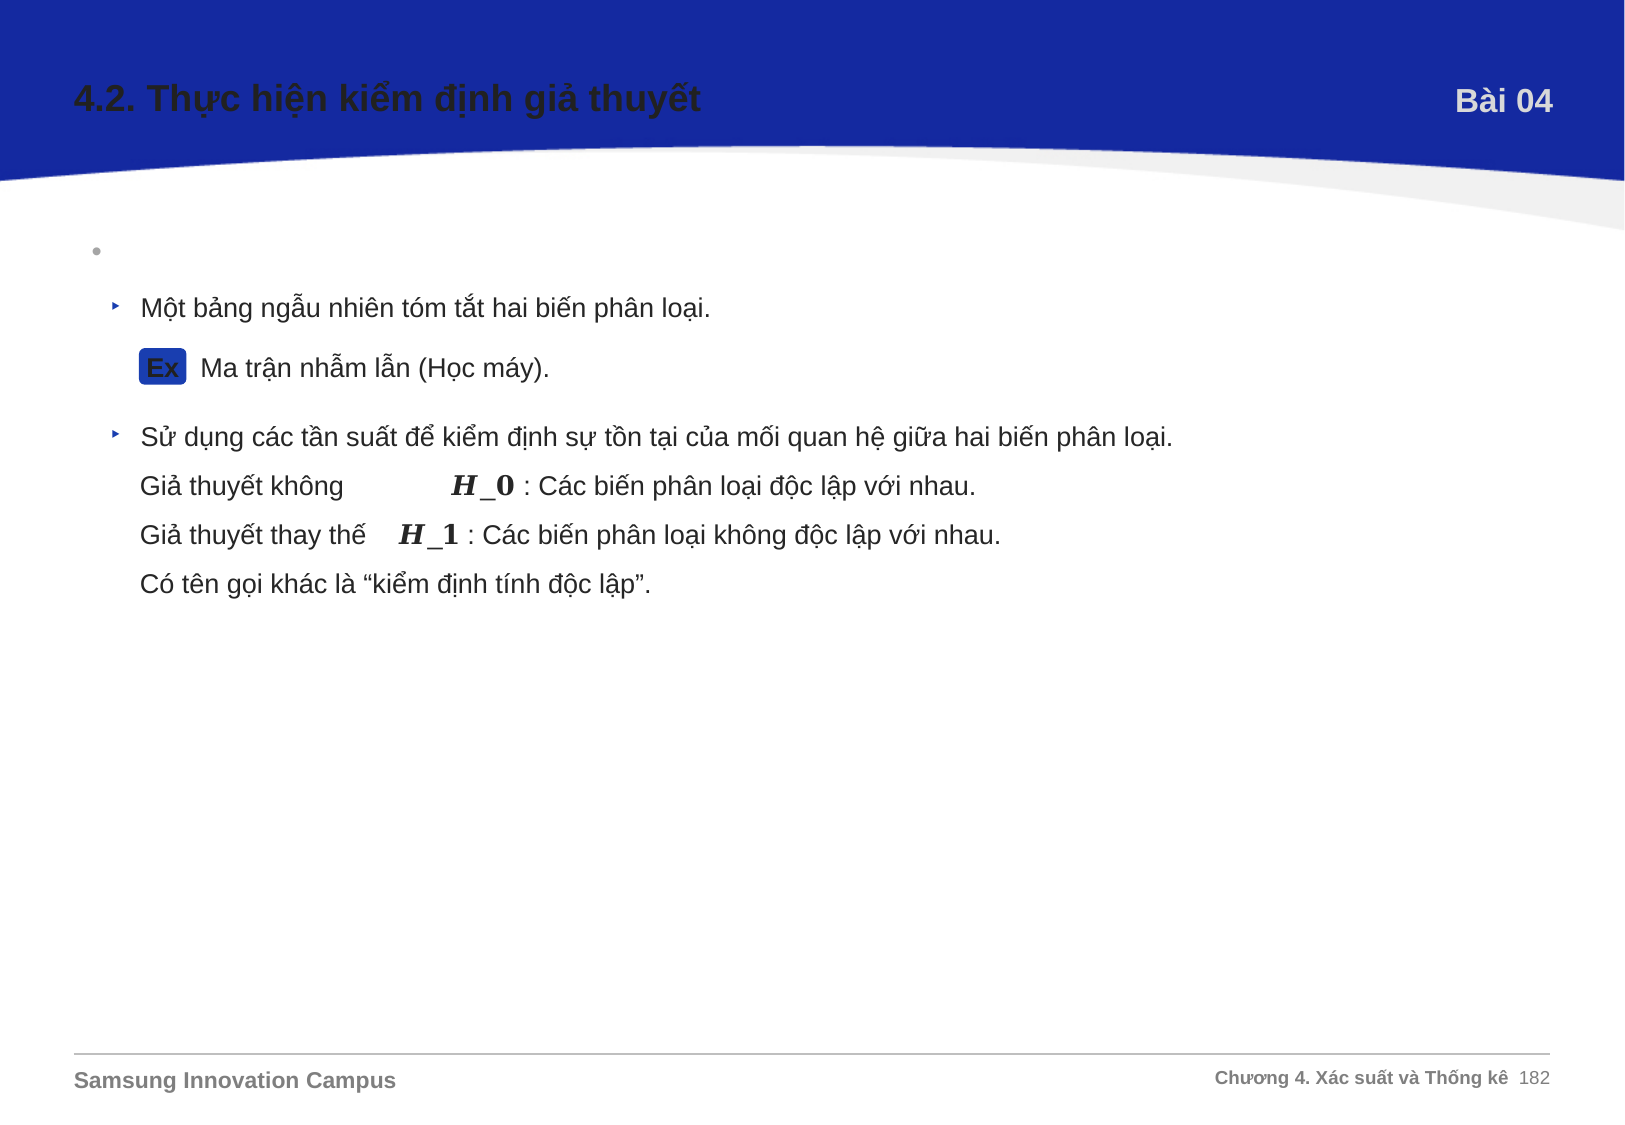

4.2. Thực hiện kiểm định giả thuyết
Bài 04
Kiểm định Chi-bình phương cho bảng hai chiều:
Một bảng ngẫu nhiên tóm tắt hai biến phân loại.
Ma trận nhẫm lẫn (Học máy).
Ex
Sử dụng các tần suất để kiểm định sự tồn tại của mối quan hệ giữa hai biến phân loại.
Giả thuyết không              𝑯_𝟎 : Các biến phân loại độc lập với nhau.
Giả thuyết thay thế    𝑯_𝟏 : Các biến phân loại không độc lập với nhau.
Có tên gọi khác là “kiểm định tính độc lập”.